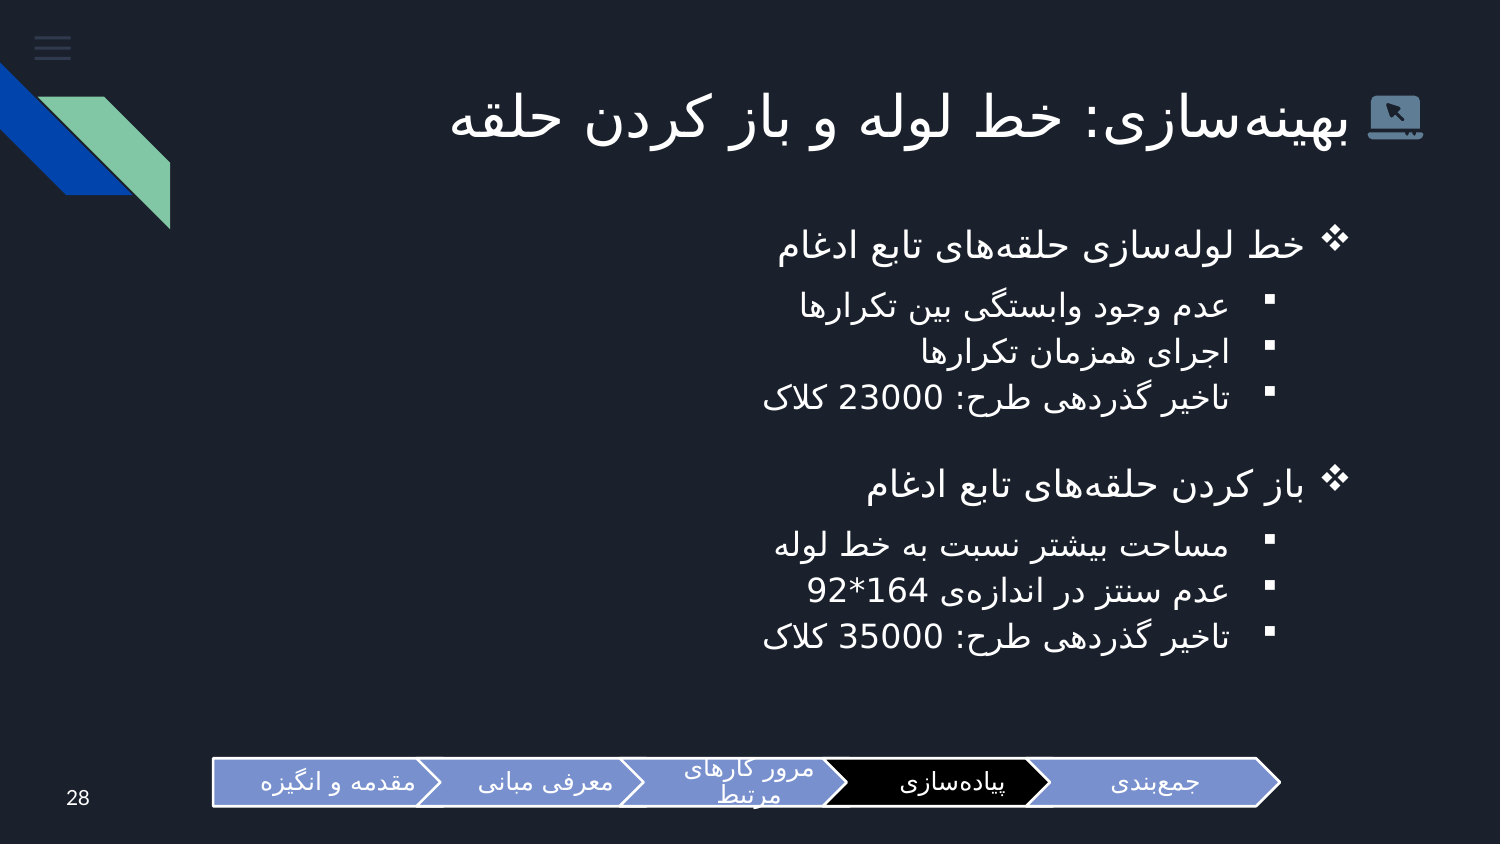

# بهینه‌سازی: خط لوله و باز کردن حلقه

خط لوله‌سازی حلقه‌های تابع ادغام
عدم وجود وابستگی بین تکرارها
اجرای همزمان تکرارها
تاخیر گذردهی طرح: 23000 کلاک
باز کردن حلقه‌های تابع ادغام
مساحت بیشتر نسبت به خط لوله
عدم سنتز در اندازه‌ی 164*92
تاخیر گذردهی طرح: 35000 کلاک
مقدمه و انگیزه
معرفی مبانی
مرور کارهای مرتبط
پیاده‌سازی
جمع‌بندی
28